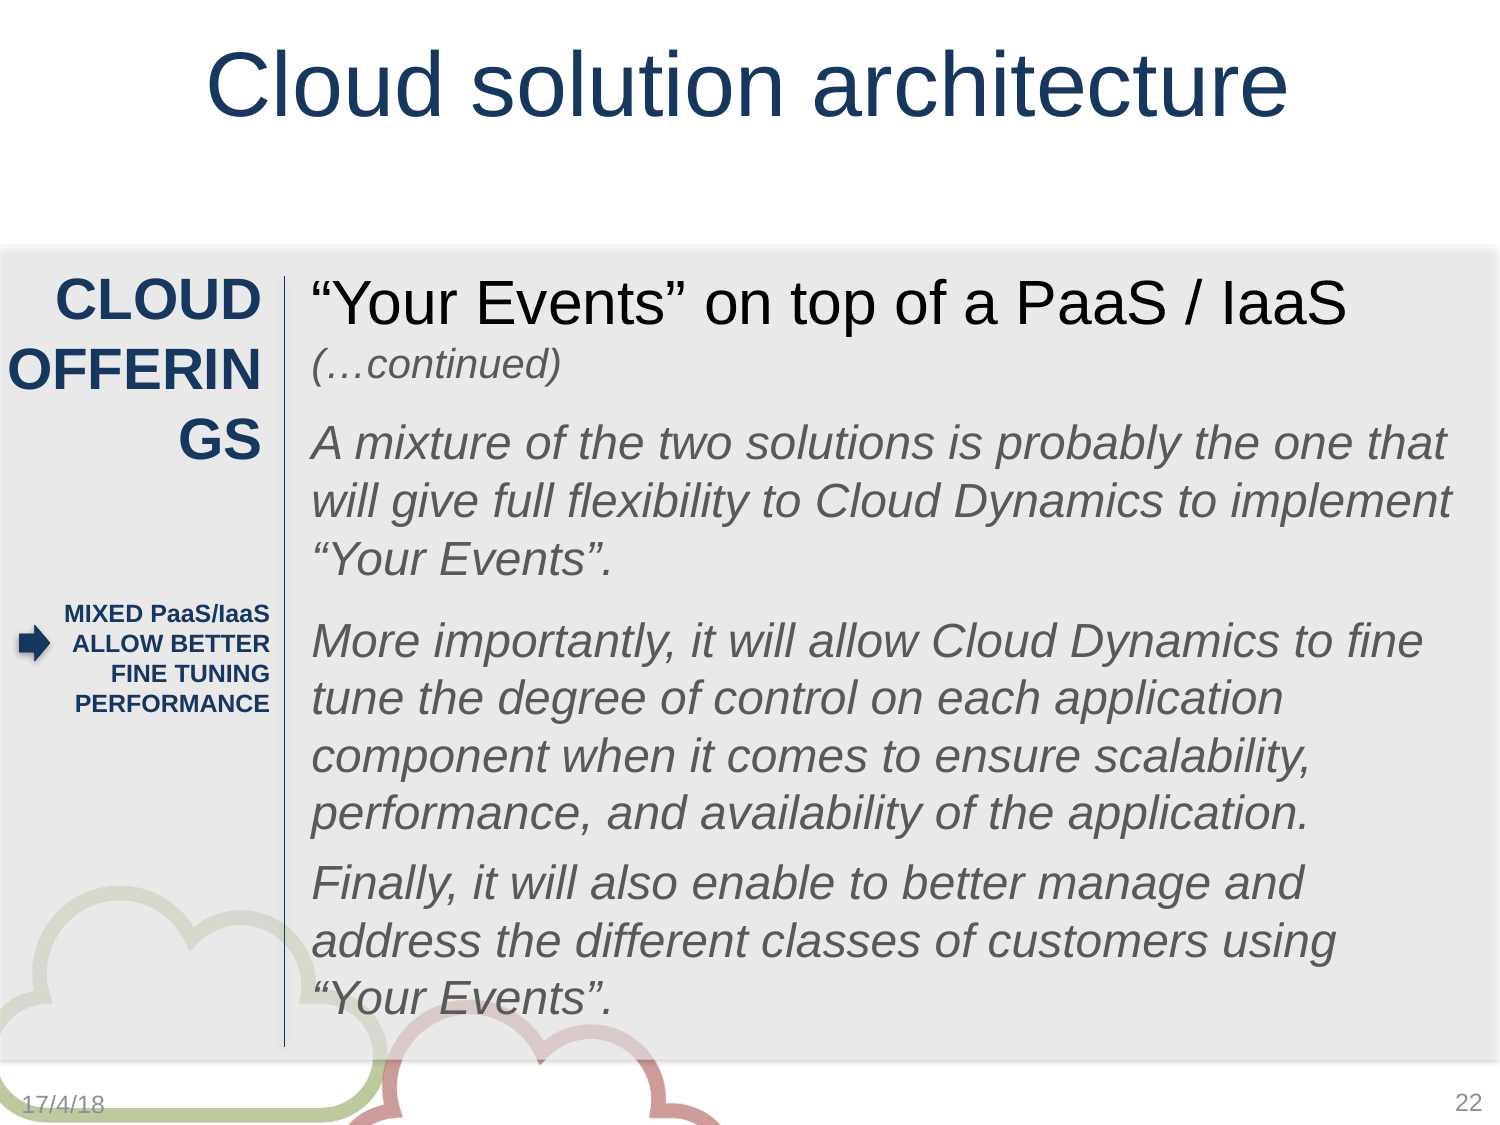

# Cloud solution architecture

CLOUD OFFERINGS
“Your Events” on top of a PaaS / IaaS
(…continued)
A mixture of the two solutions is probably the one that will give full flexibility to Cloud Dynamics to implement “Your Events”.
More importantly, it will allow Cloud Dynamics to fine tune the degree of control on each application component when it comes to ensure scalability, performance, and availability of the application.
Finally, it will also enable to better manage and address the different classes of customers using “Your Events”.
MIXED PaaS/IaaS ALLOW BETTER FINE TUNING PERFORMANCE

22
17/4/18